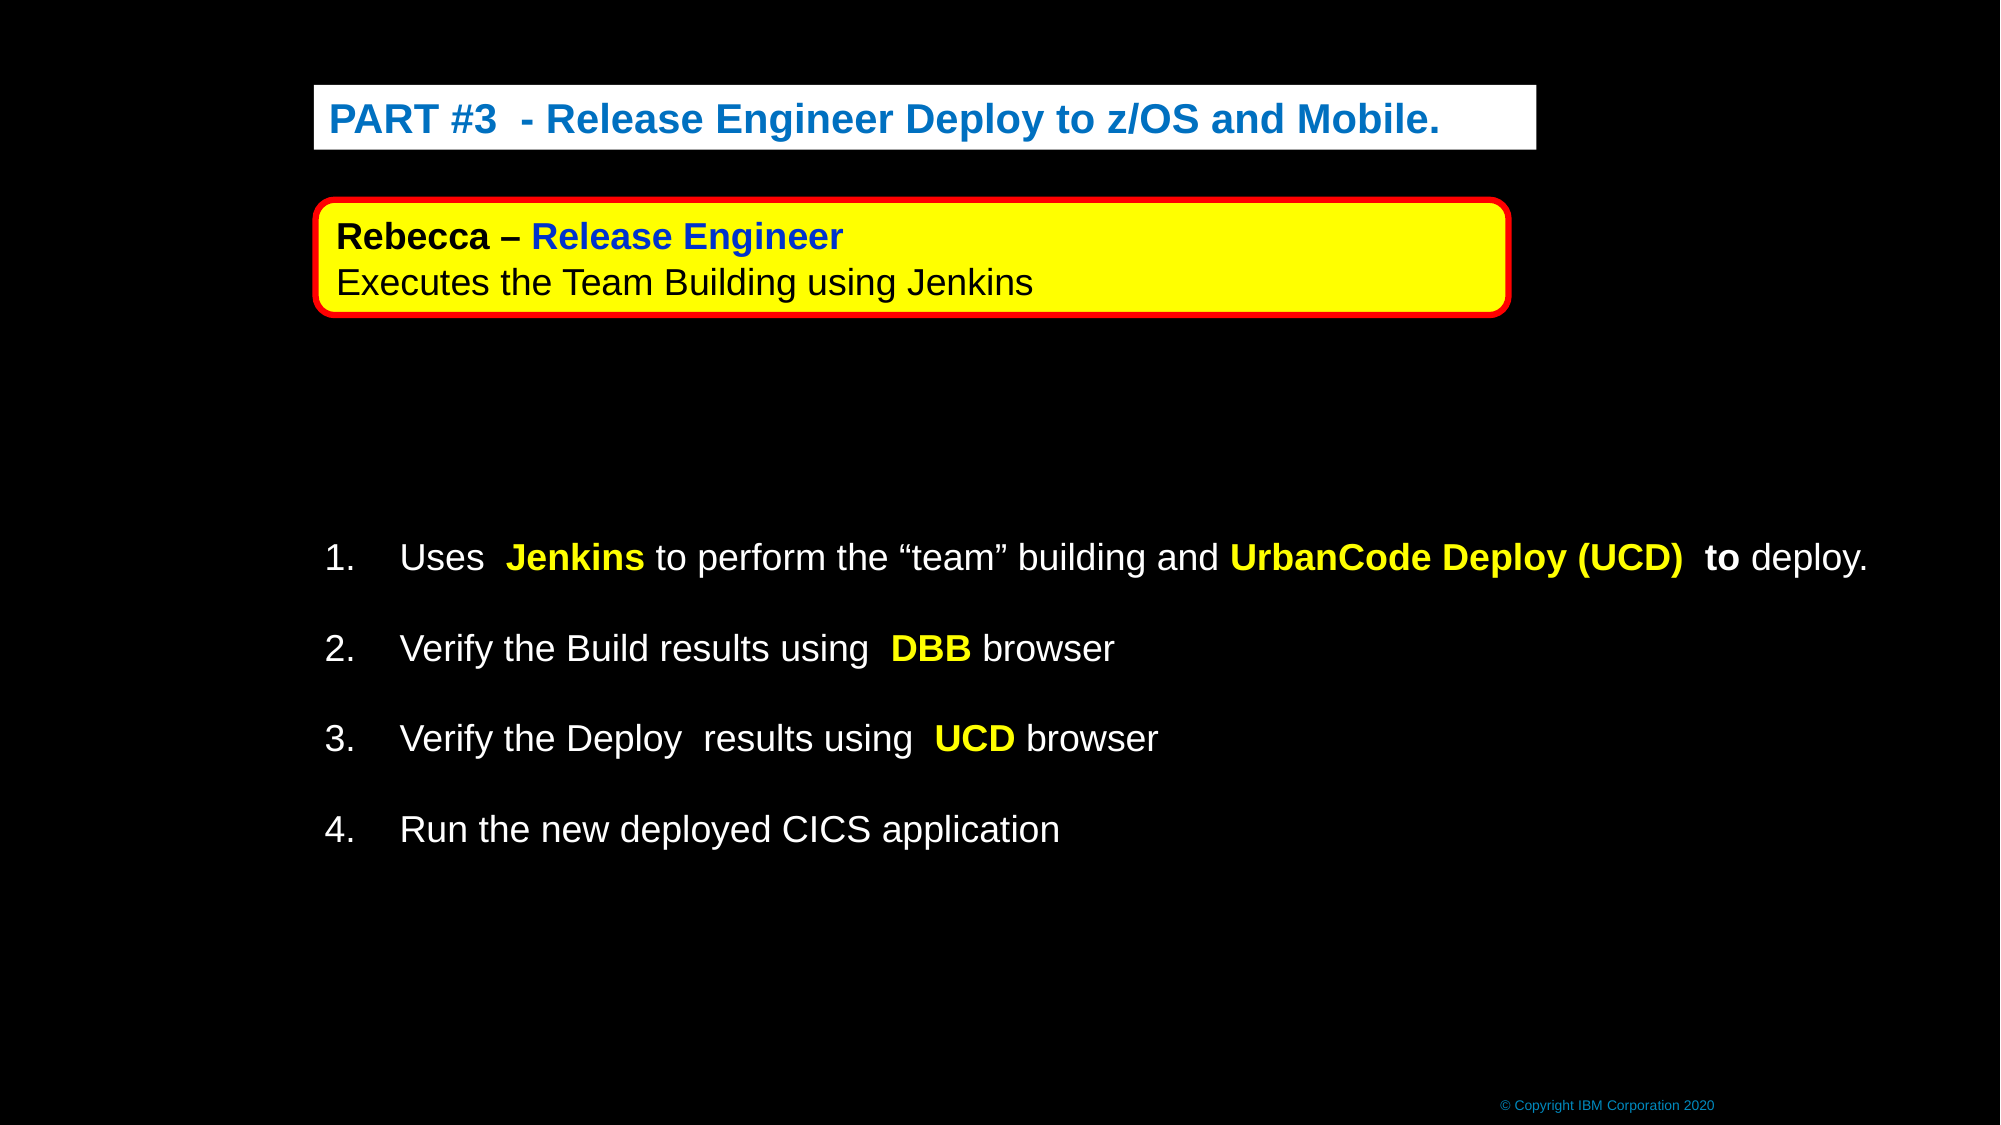

PART #3  - Release Engineer Deploy to z/OS and Mobile.
Rebecca – Release Engineer
Executes the Team Building using Jenkins

Uses  Jenkins to perform the “team” building and UrbanCode Deploy (UCD)  to deploy.
Verify the Build results using  DBB browser

Verify the Deploy  results using  UCD browser

Run the new deployed CICS application

© Copyright IBM Corporation 2020